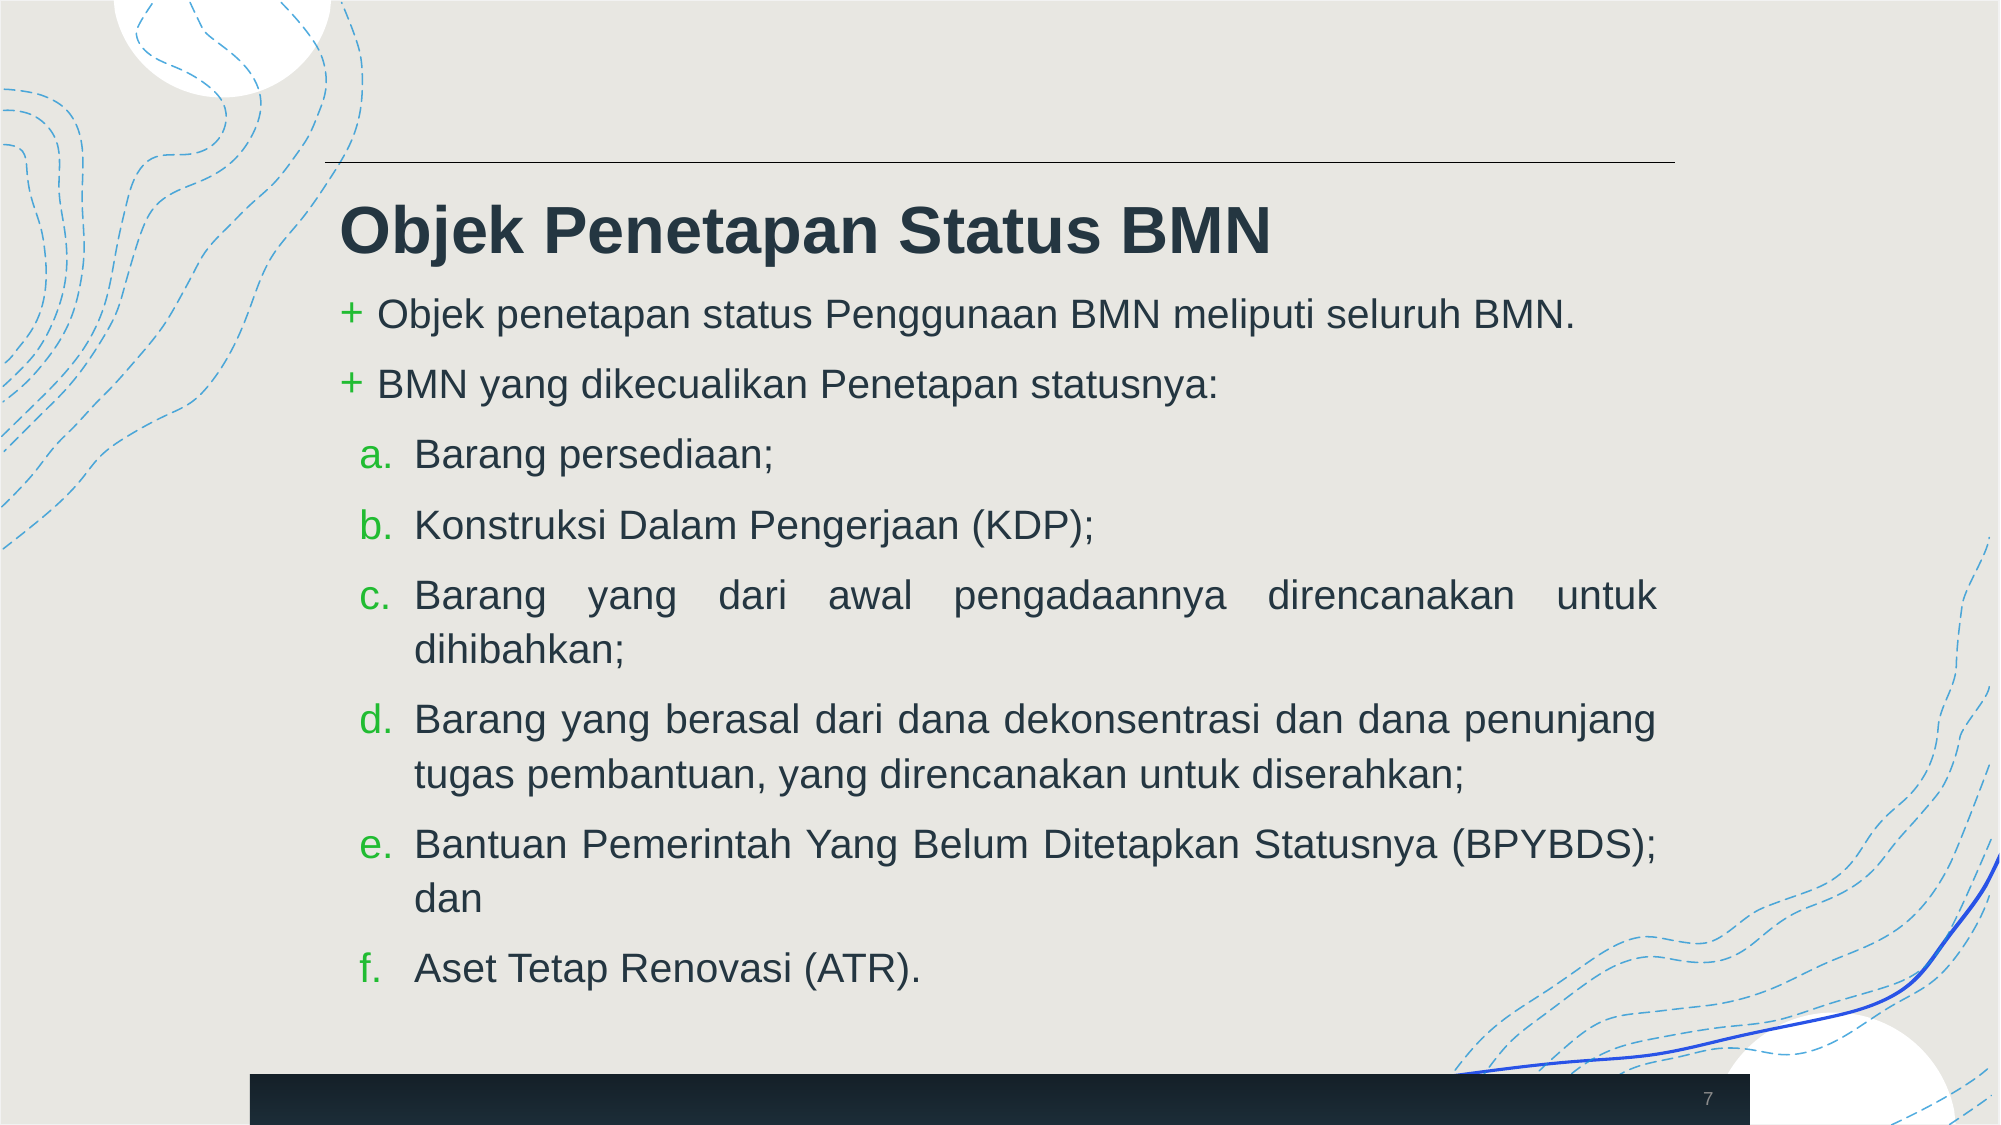

# Objek Penetapan Status BMN
Objek penetapan status Penggunaan BMN meliputi seluruh BMN.
BMN yang dikecualikan Penetapan statusnya:
Barang persediaan;
Konstruksi Dalam Pengerjaan (KDP);
Barang yang dari awal pengadaannya direncanakan untuk dihibahkan;
Barang yang berasal dari dana dekonsentrasi dan dana penunjang tugas pembantuan, yang direncanakan untuk diserahkan;
Bantuan Pemerintah Yang Belum Ditetapkan Statusnya (BPYBDS); dan
Aset Tetap Renovasi (ATR).

7